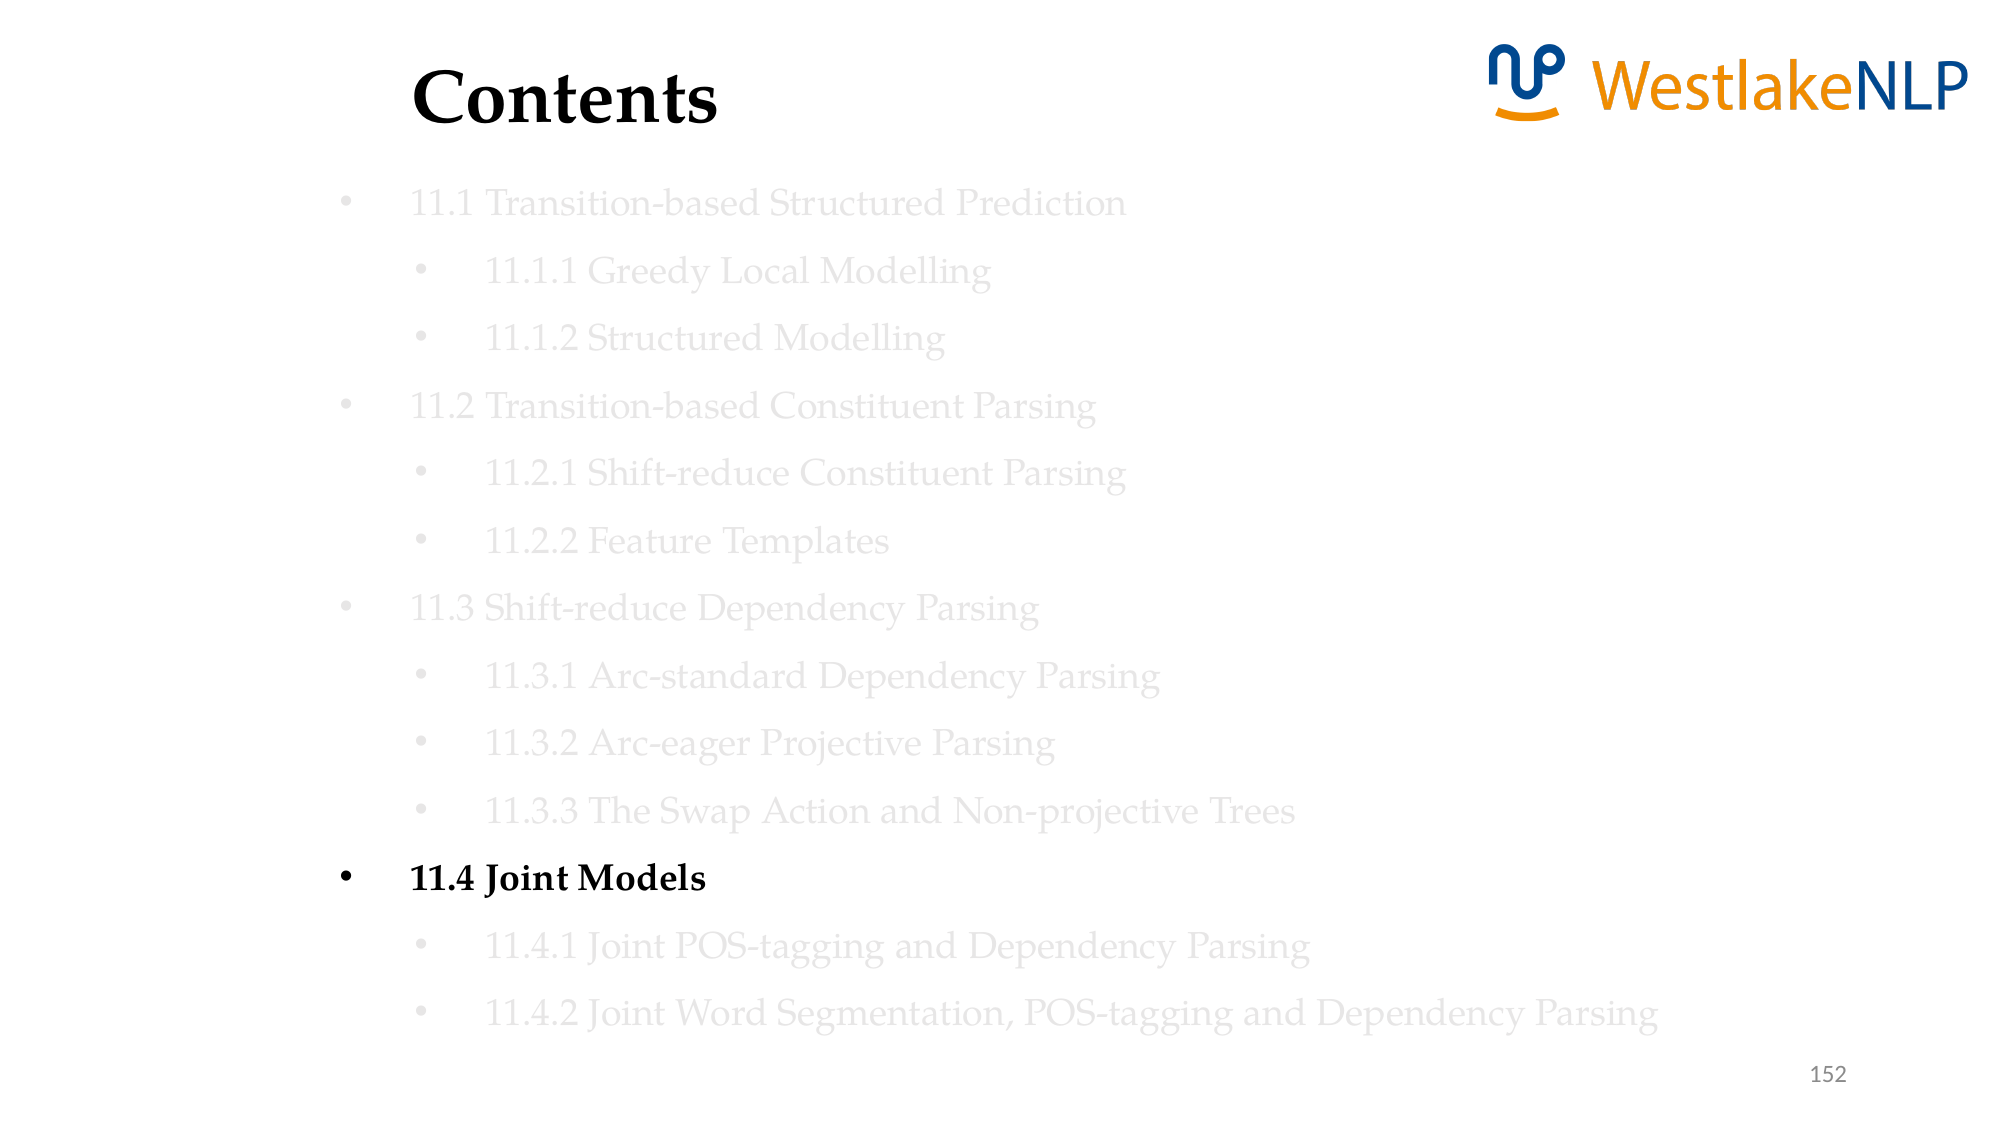

Contents
11.1 Transition-based Structured Prediction
11.1.1 Greedy Local Modelling
11.1.2 Structured Modelling
11.2 Transition-based Constituent Parsing
11.2.1 Shift-reduce Constituent Parsing
11.2.2 Feature Templates
11.3 Shift-reduce Dependency Parsing
11.3.1 Arc-standard Dependency Parsing
11.3.2 Arc-eager Projective Parsing
11.3.3 The Swap Action and Non-projective Trees
11.4 Joint Models
11.4.1 Joint POS-tagging and Dependency Parsing
11.4.2 Joint Word Segmentation, POS-tagging and Dependency Parsing
152